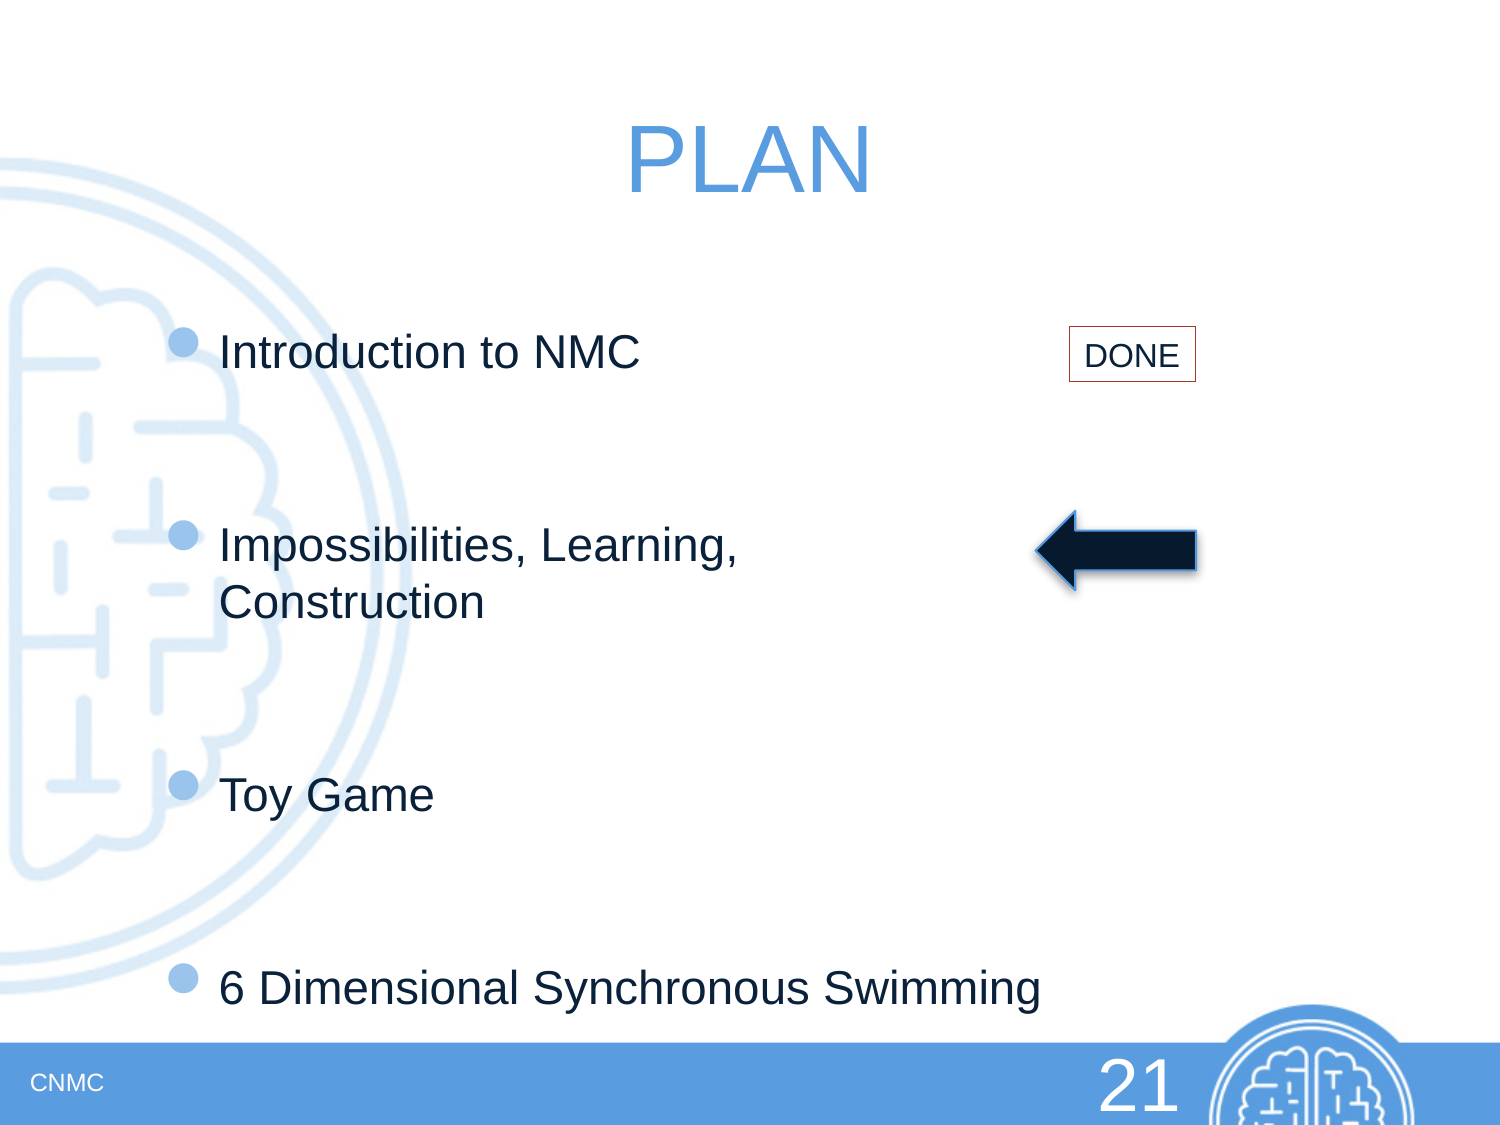

# PLAN
Introduction to NMC

Impossibilities, Learning,
Construction

Toy Game

6 Dimensional Synchronous Swimming

DONE

CNMC
21